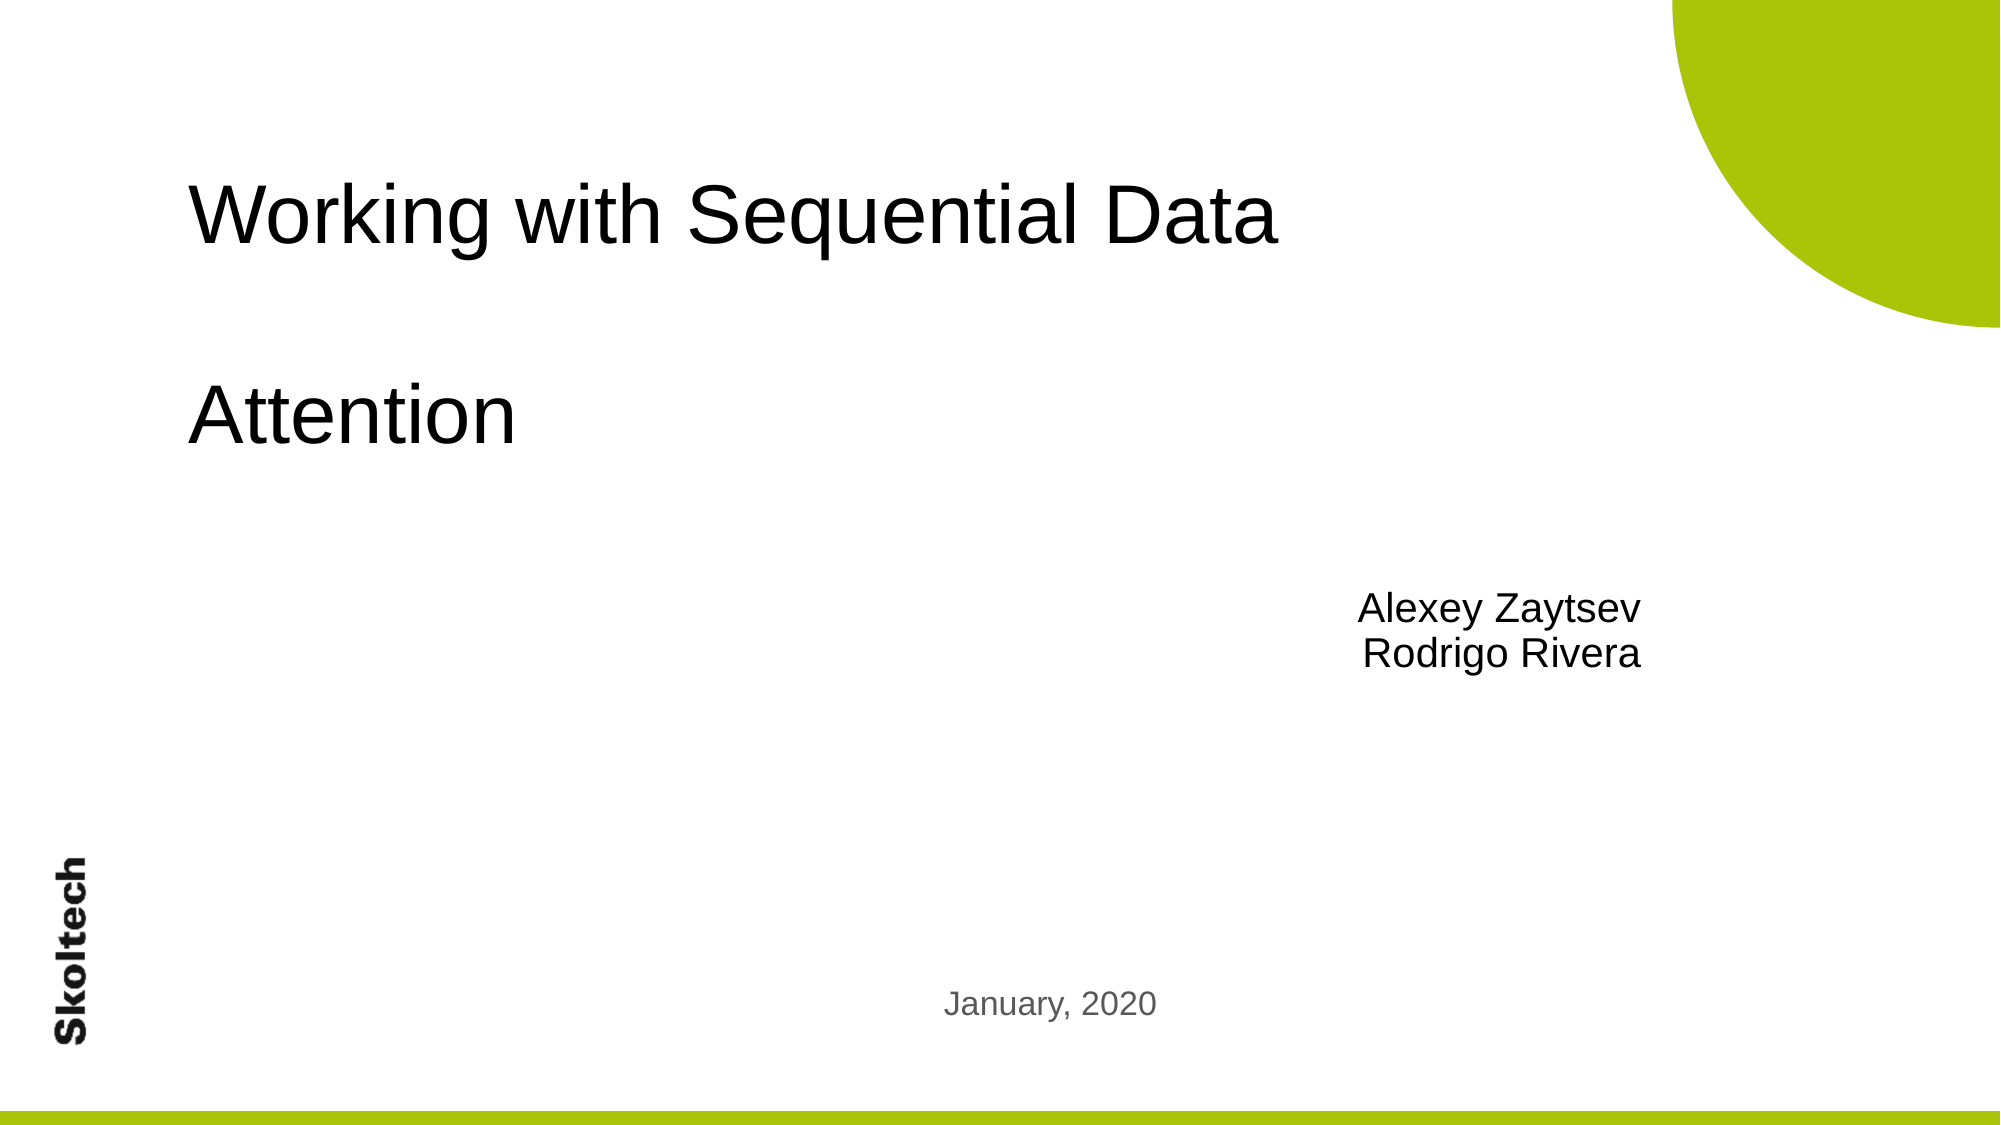

Working with Sequential Data
Attention
Alexey Zaytsev
Rodrigo Rivera
January, 2020